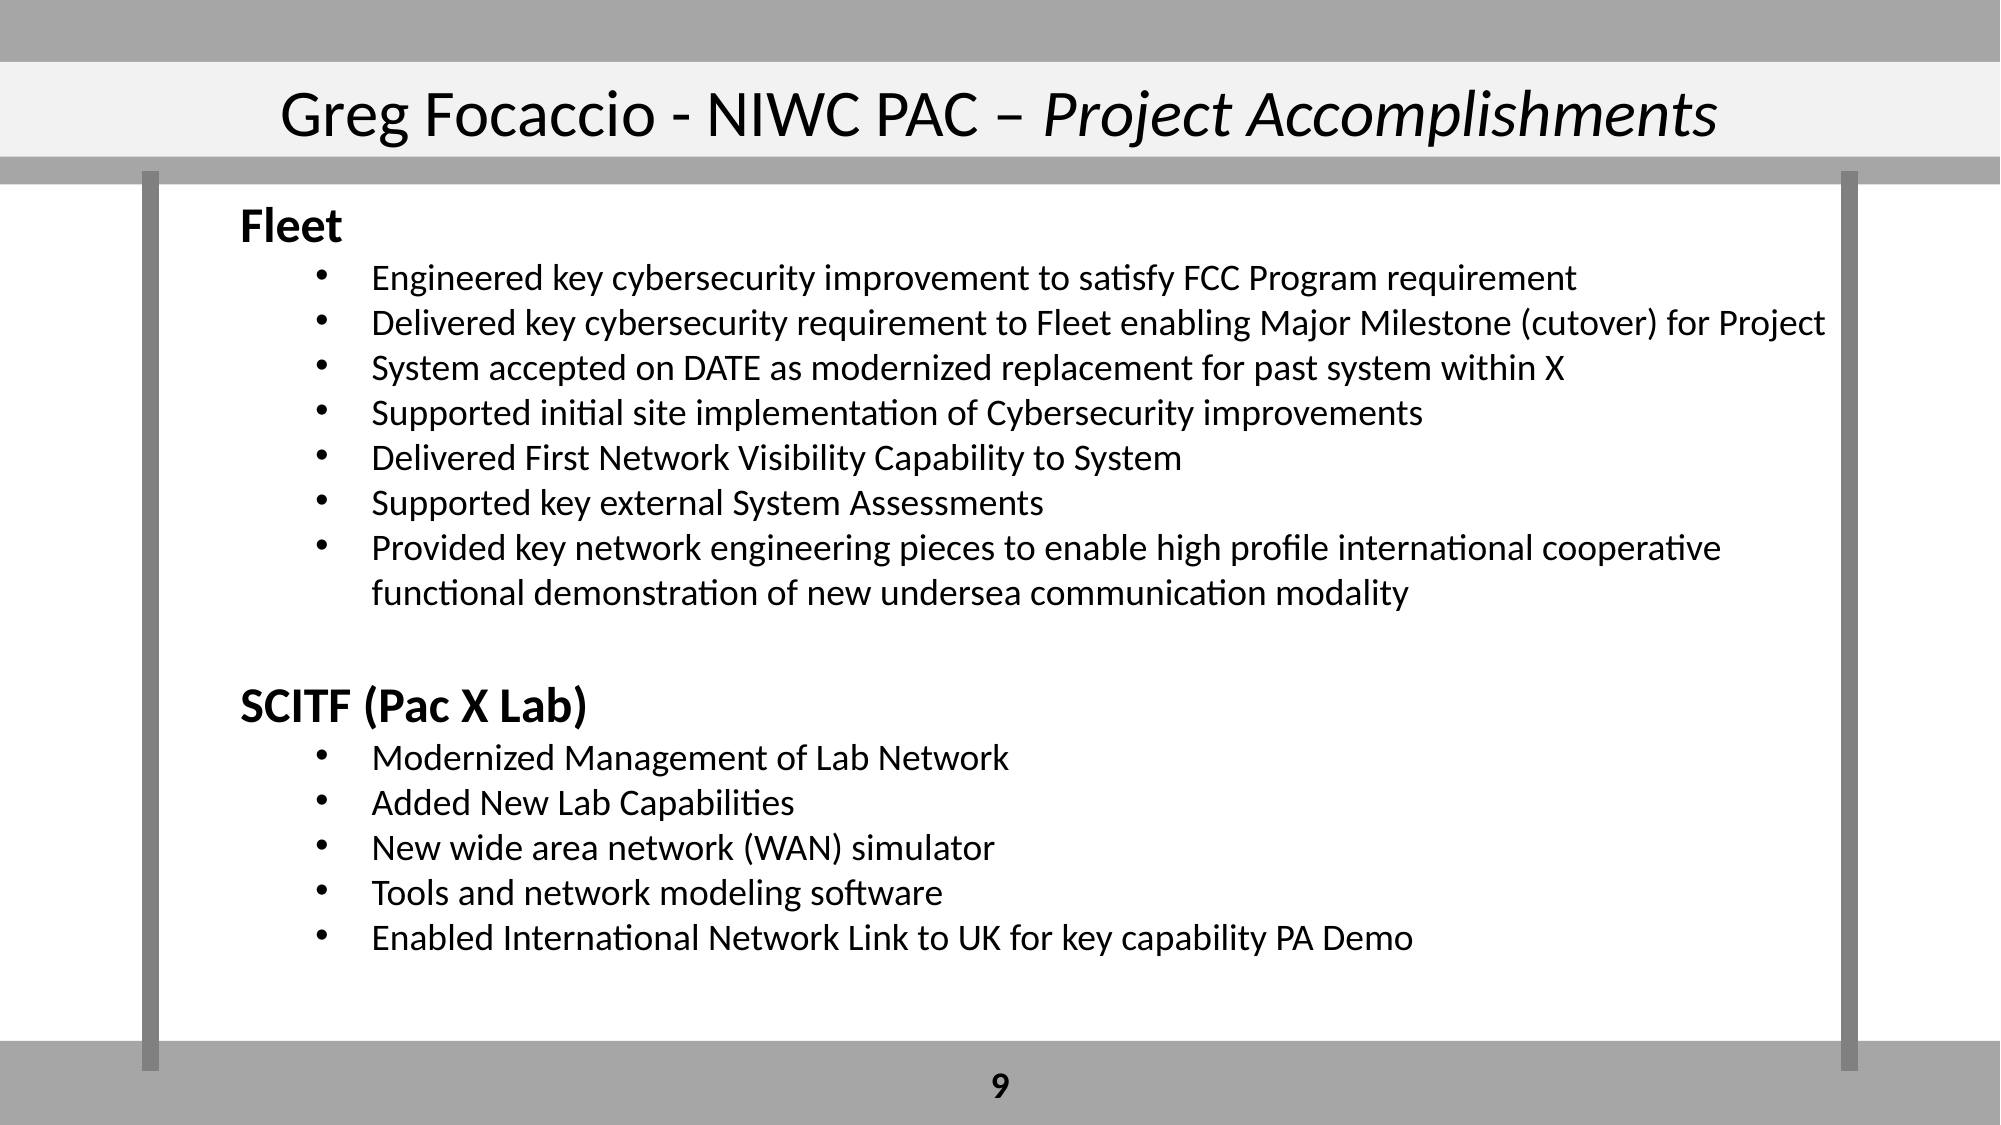

Greg Focaccio - NIWC PAC – Project Accomplishments
Fleet
Engineered key cybersecurity improvement to satisfy FCC Program requirement
Delivered key cybersecurity requirement to Fleet enabling Major Milestone (cutover) for Project
System accepted on DATE as modernized replacement for past system within X
Supported initial site implementation of Cybersecurity improvements
Delivered First Network Visibility Capability to System
Supported key external System Assessments
Provided key network engineering pieces to enable high profile international cooperative functional demonstration of new undersea communication modality

SCITF (Pac X Lab)
Modernized Management of Lab Network
Added New Lab Capabilities
New wide area network (WAN) simulator
Tools and network modeling software
Enabled International Network Link to UK for key capability PA Demo

9